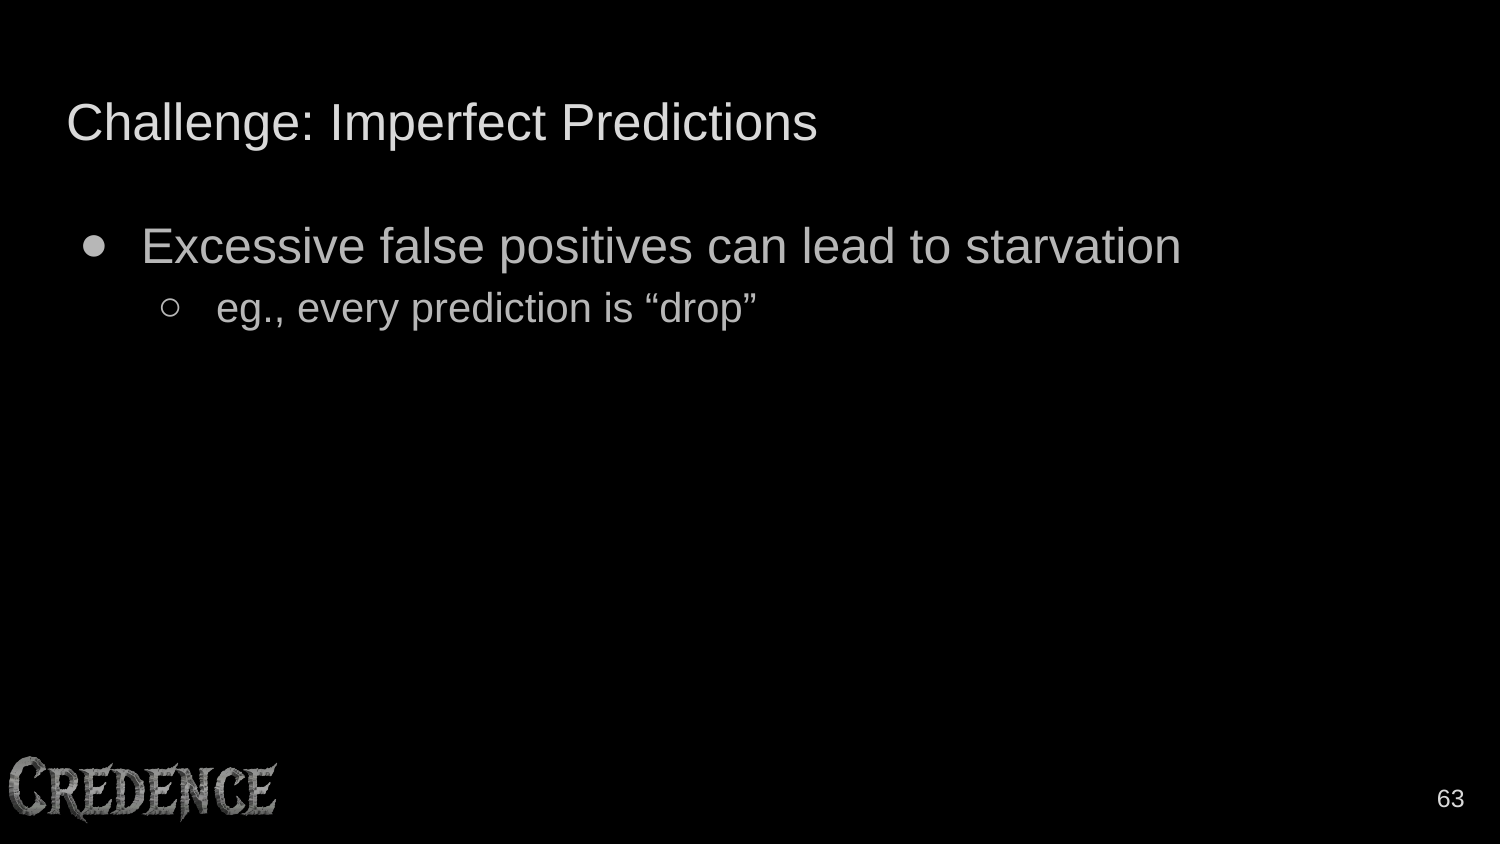

# Challenge: Imperfect Predictions
Excessive false positives can lead to starvation
eg., every prediction is “drop”
63